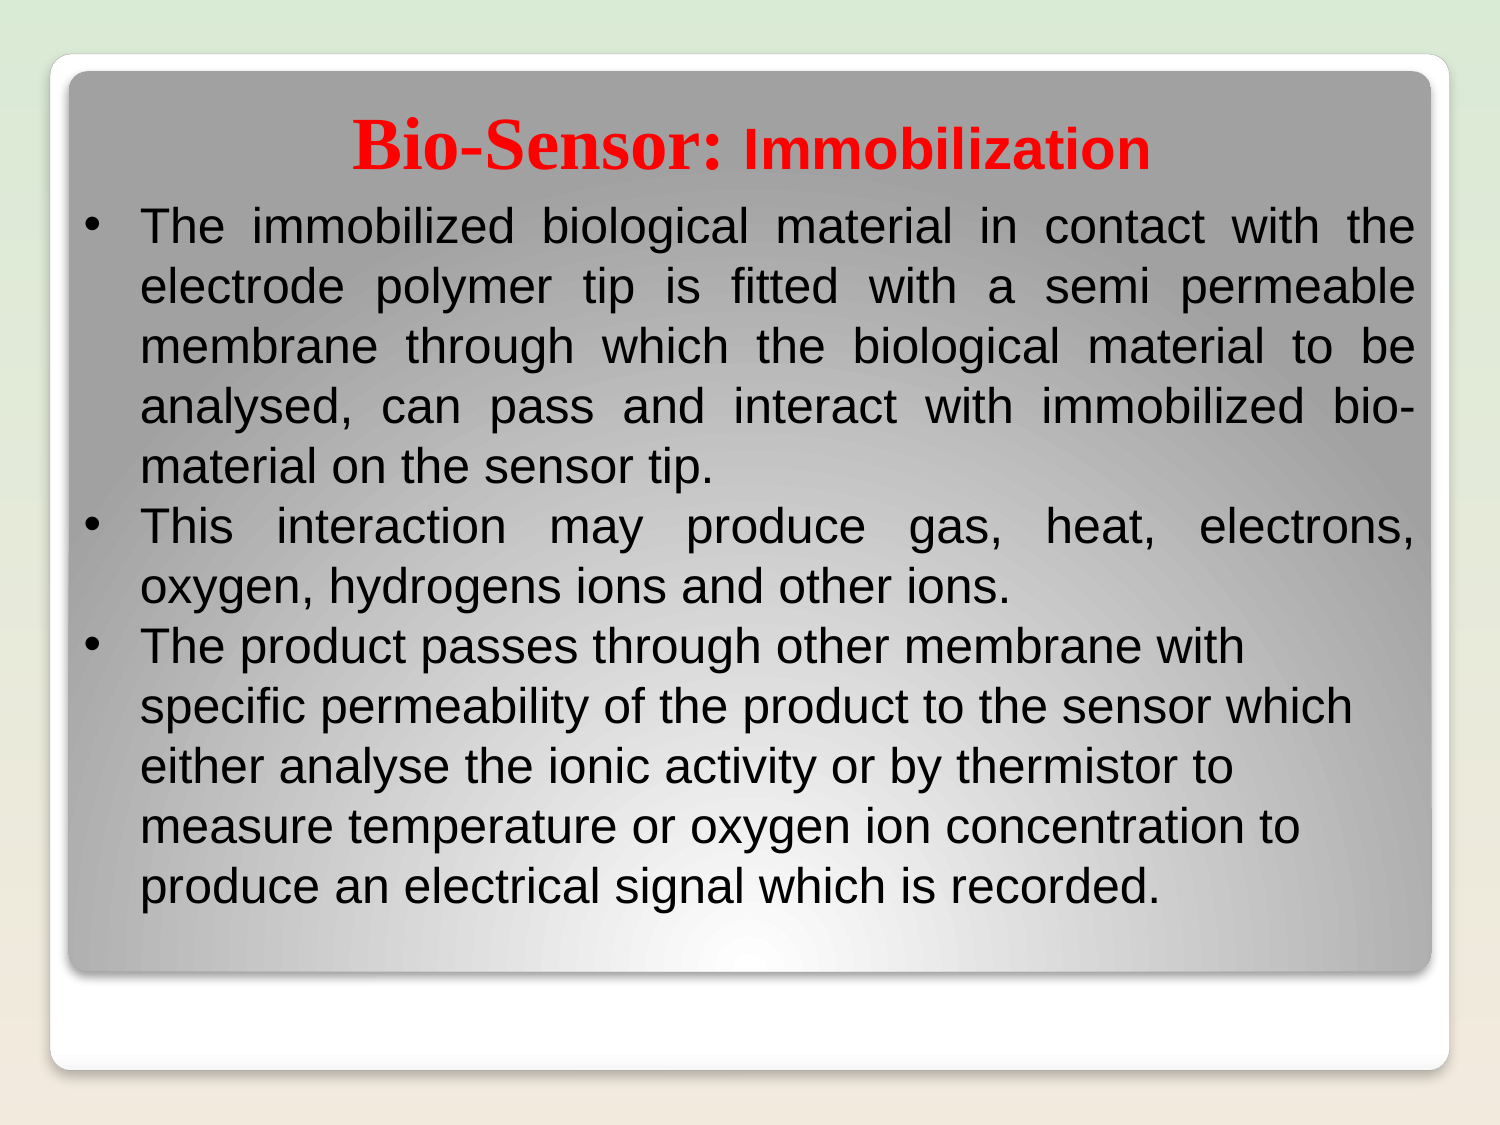

Bio-Sensor: Immobilization
The immobilized biological material in contact with the electrode polymer tip is fitted with a semi permeable membrane through which the biological material to be analysed, can pass and interact with immobilized bio-material on the sensor tip.
This interaction may produce gas, heat, electrons, oxygen, hydrogens ions and other ions.
The product passes through other membrane with specific permeability of the product to the sensor which either analyse the ionic activity or by thermistor to measure temperature or oxygen ion concentration to produce an electrical signal which is recorded.